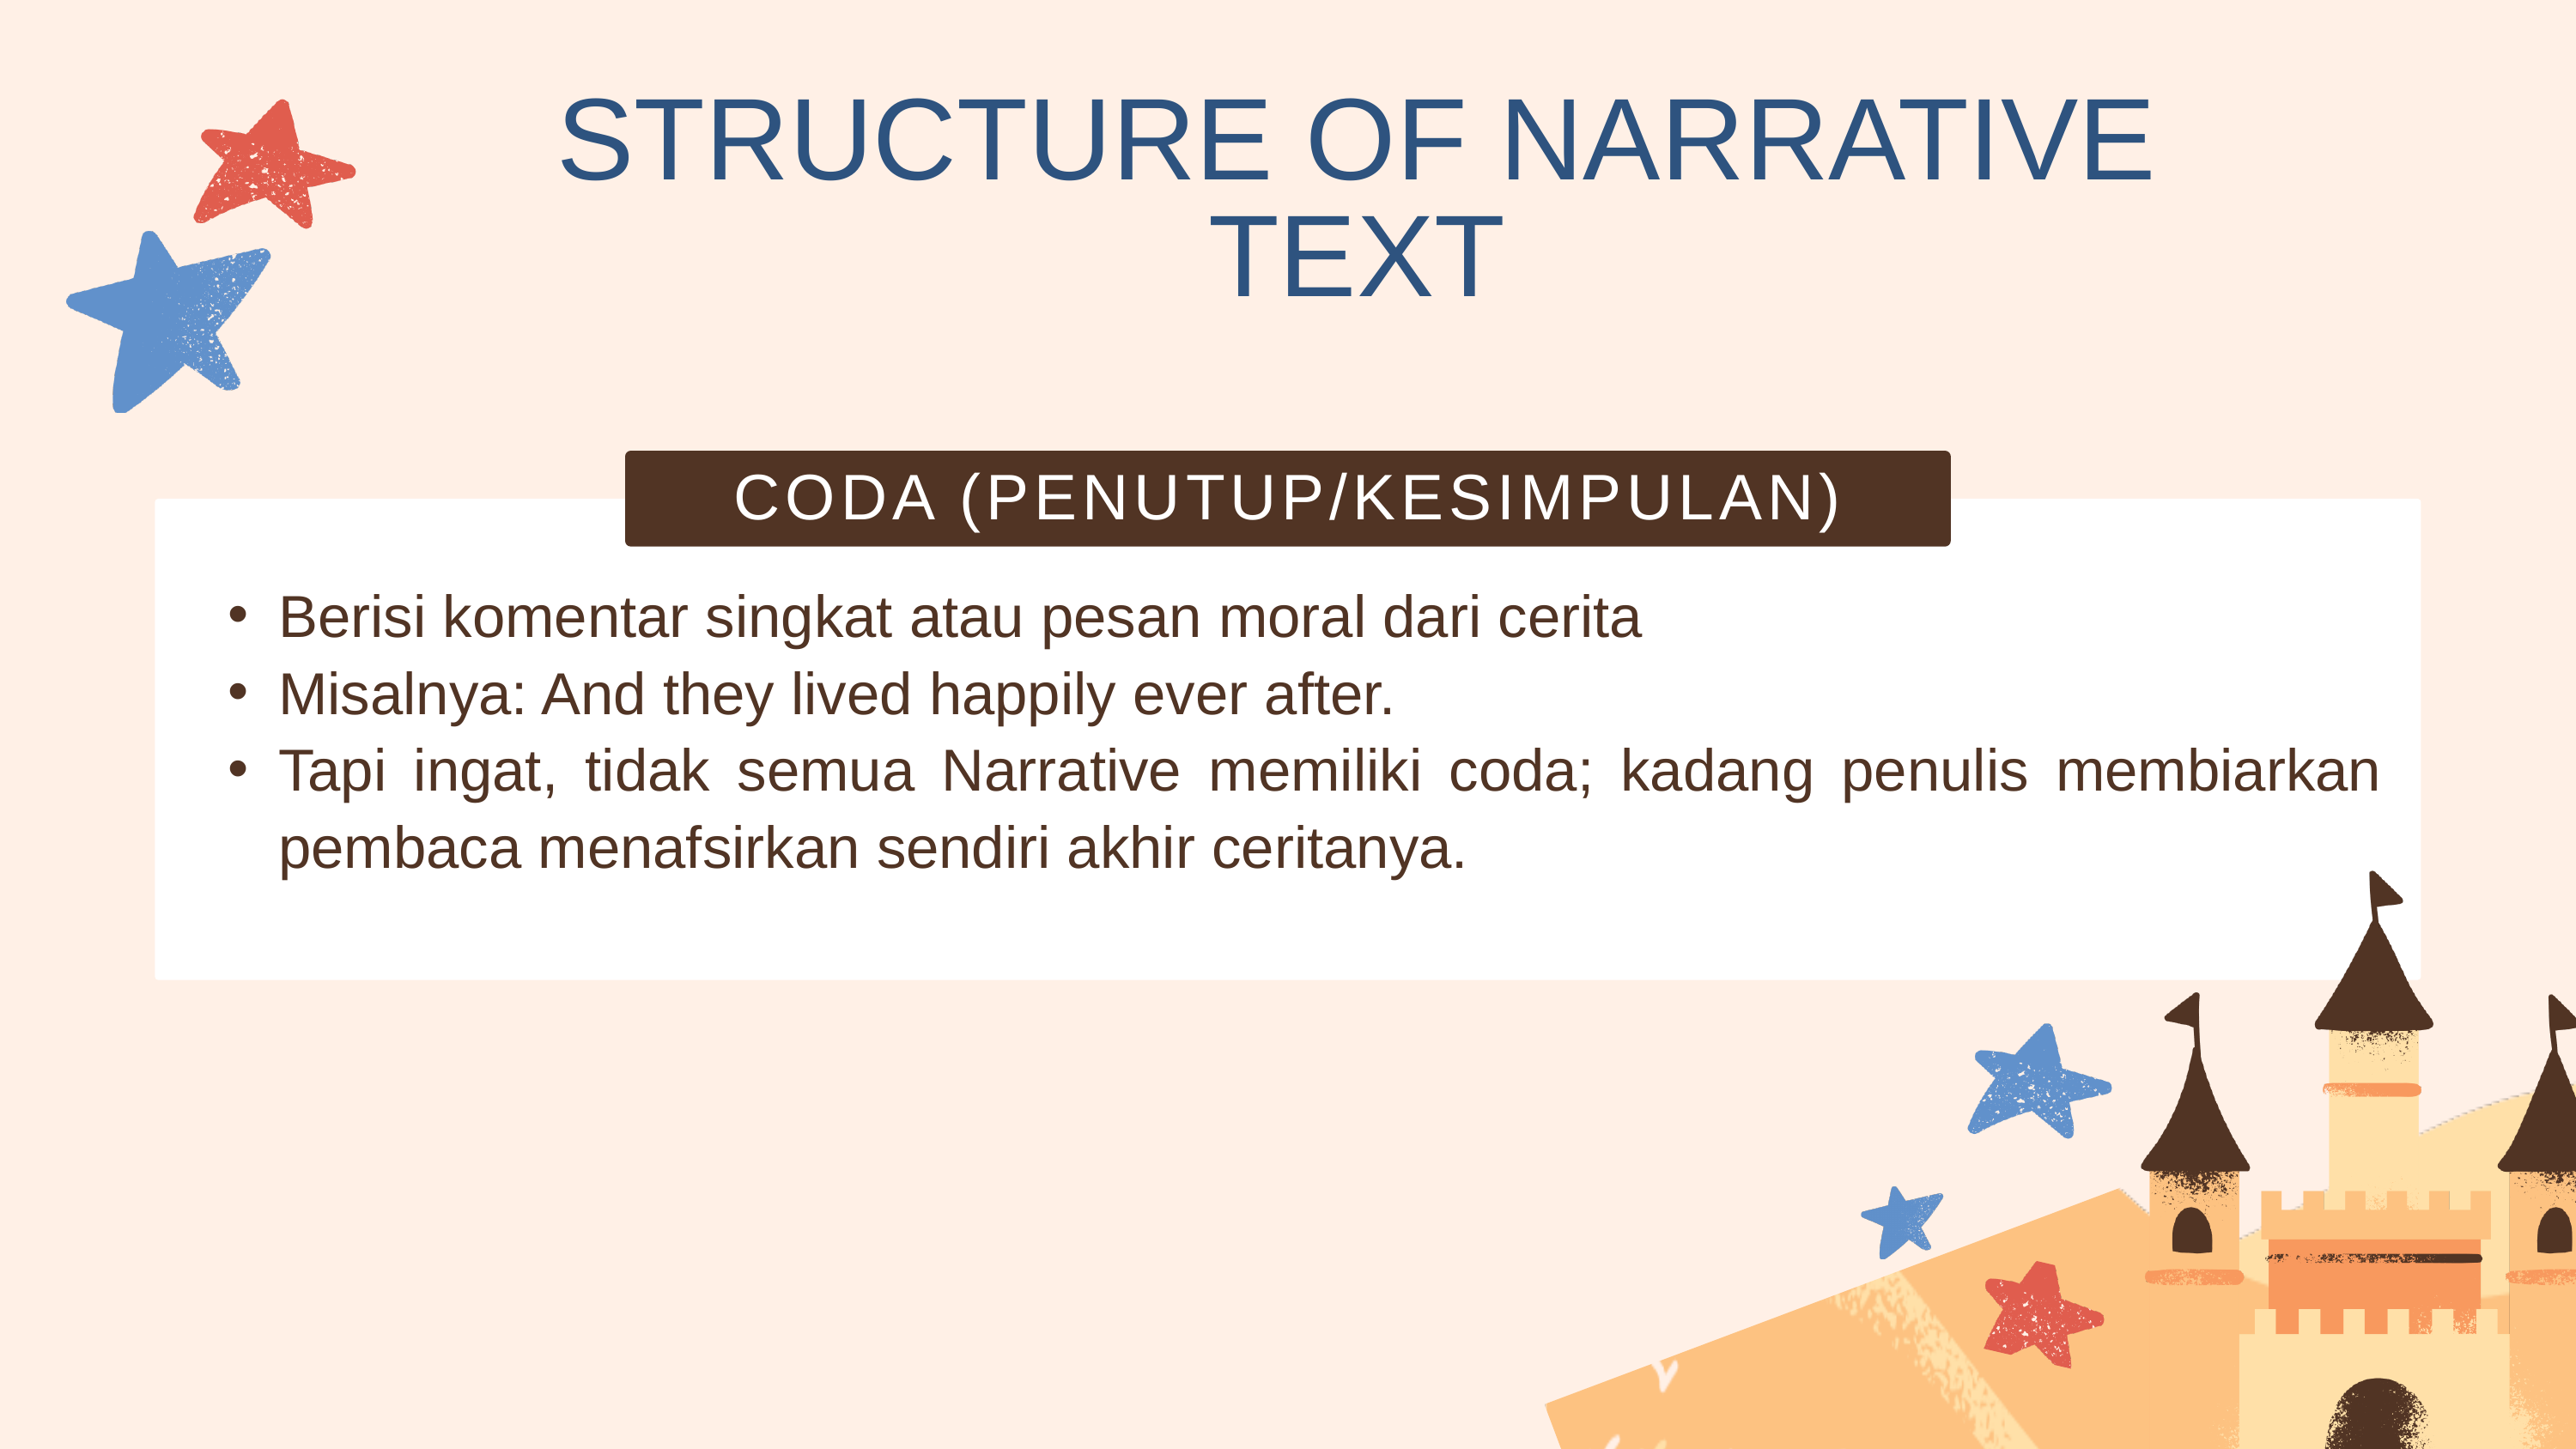

STRUCTURE OF NARRATIVE TEXT

CODA (PENUTUP/KESIMPULAN)

Berisi komentar singkat atau pesan moral dari cerita
Misalnya: And they lived happily ever after.
Tapi ingat, tidak semua Narrative memiliki coda; kadang penulis membiarkan pembaca menafsirkan sendiri akhir ceritanya.